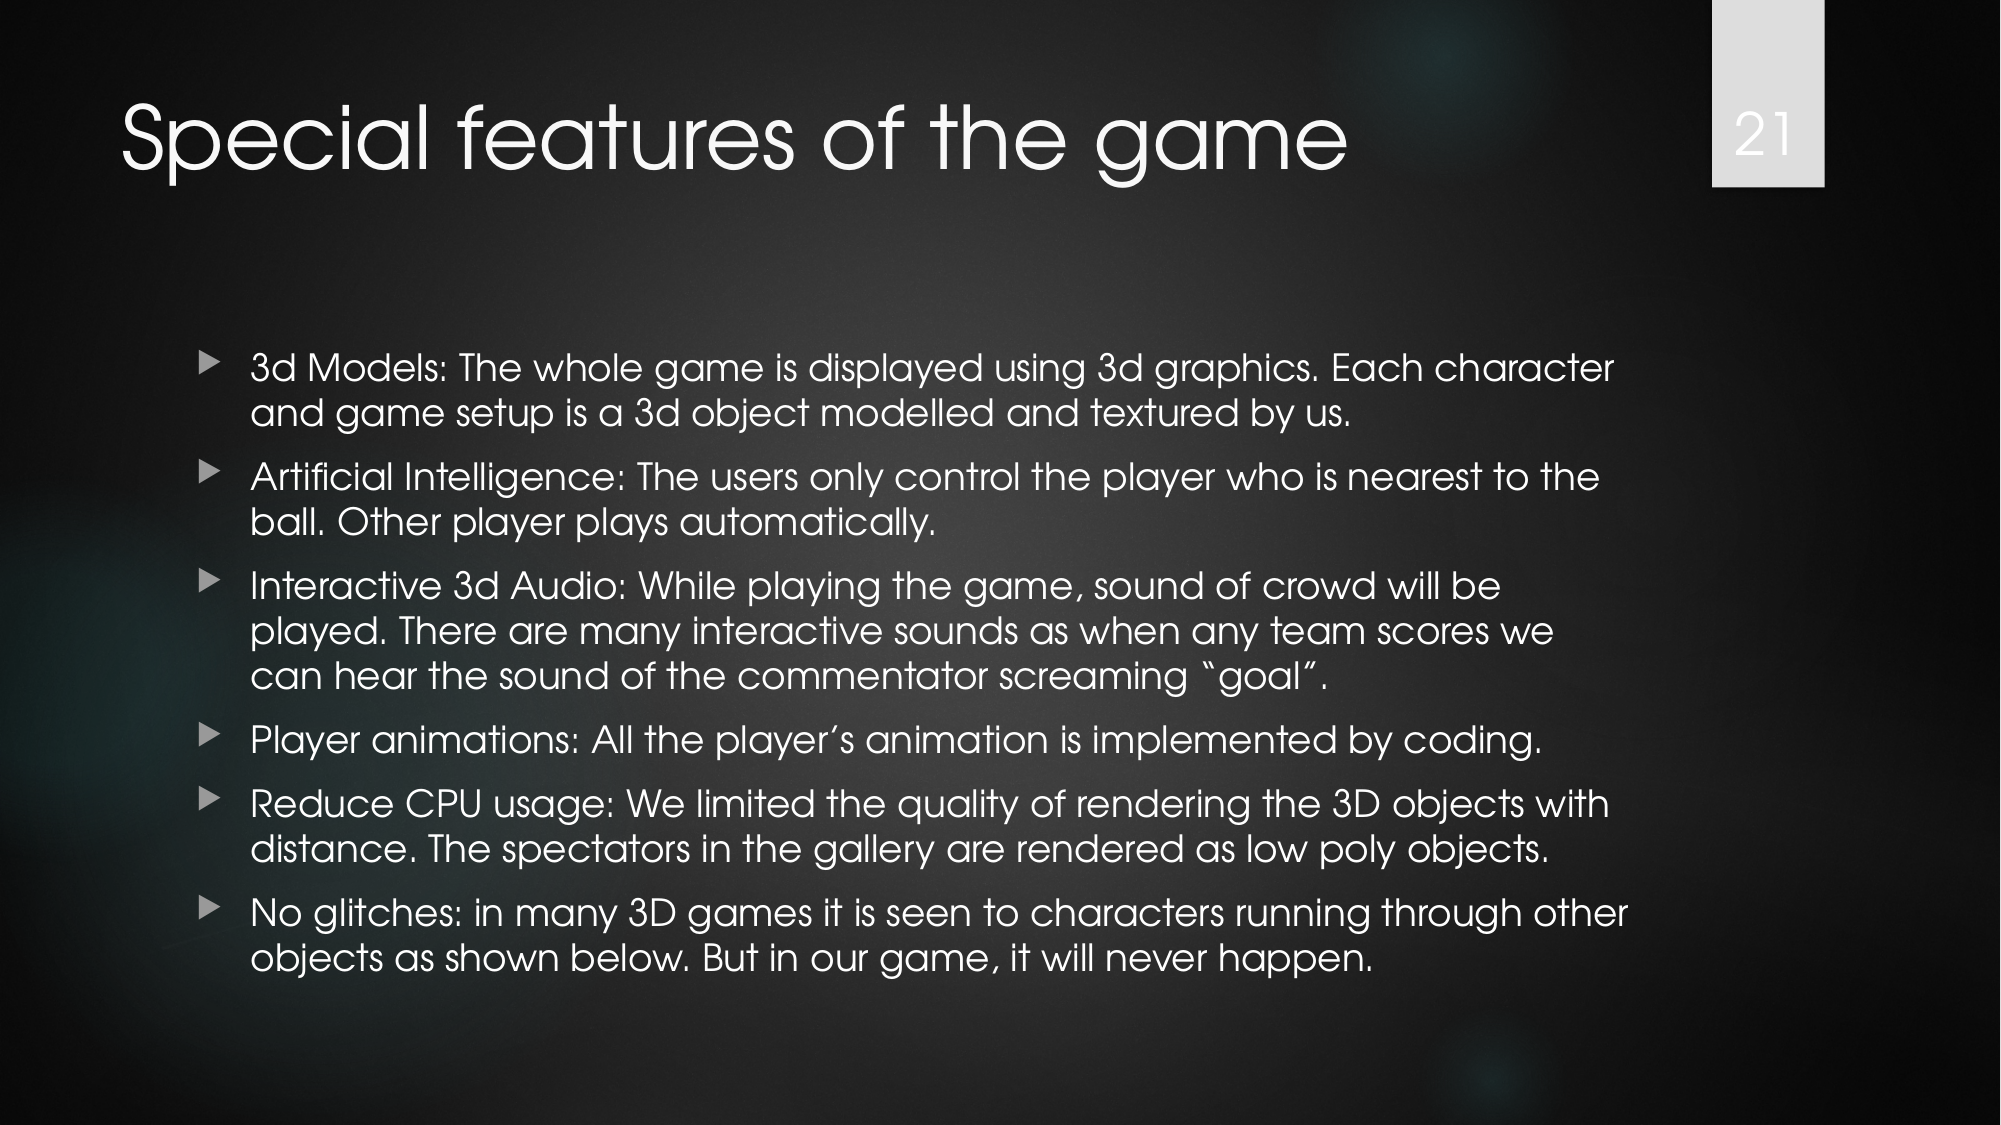

21
# Special features of the game
3d Models: The whole game is displayed using 3d graphics. Each character and game setup is a 3d object modelled and textured by us.
Artificial Intelligence: The users only control the player who is nearest to the ball. Other player plays automatically.
Interactive 3d Audio: While playing the game, sound of crowd will be played. There are many interactive sounds as when any team scores we can hear the sound of the commentator screaming “goal”.
Player animations: All the player’s animation is implemented by coding.
Reduce CPU usage: We limited the quality of rendering the 3D objects with distance. The spectators in the gallery are rendered as low poly objects.
No glitches: in many 3D games it is seen to characters running through other objects as shown below. But in our game, it will never happen.